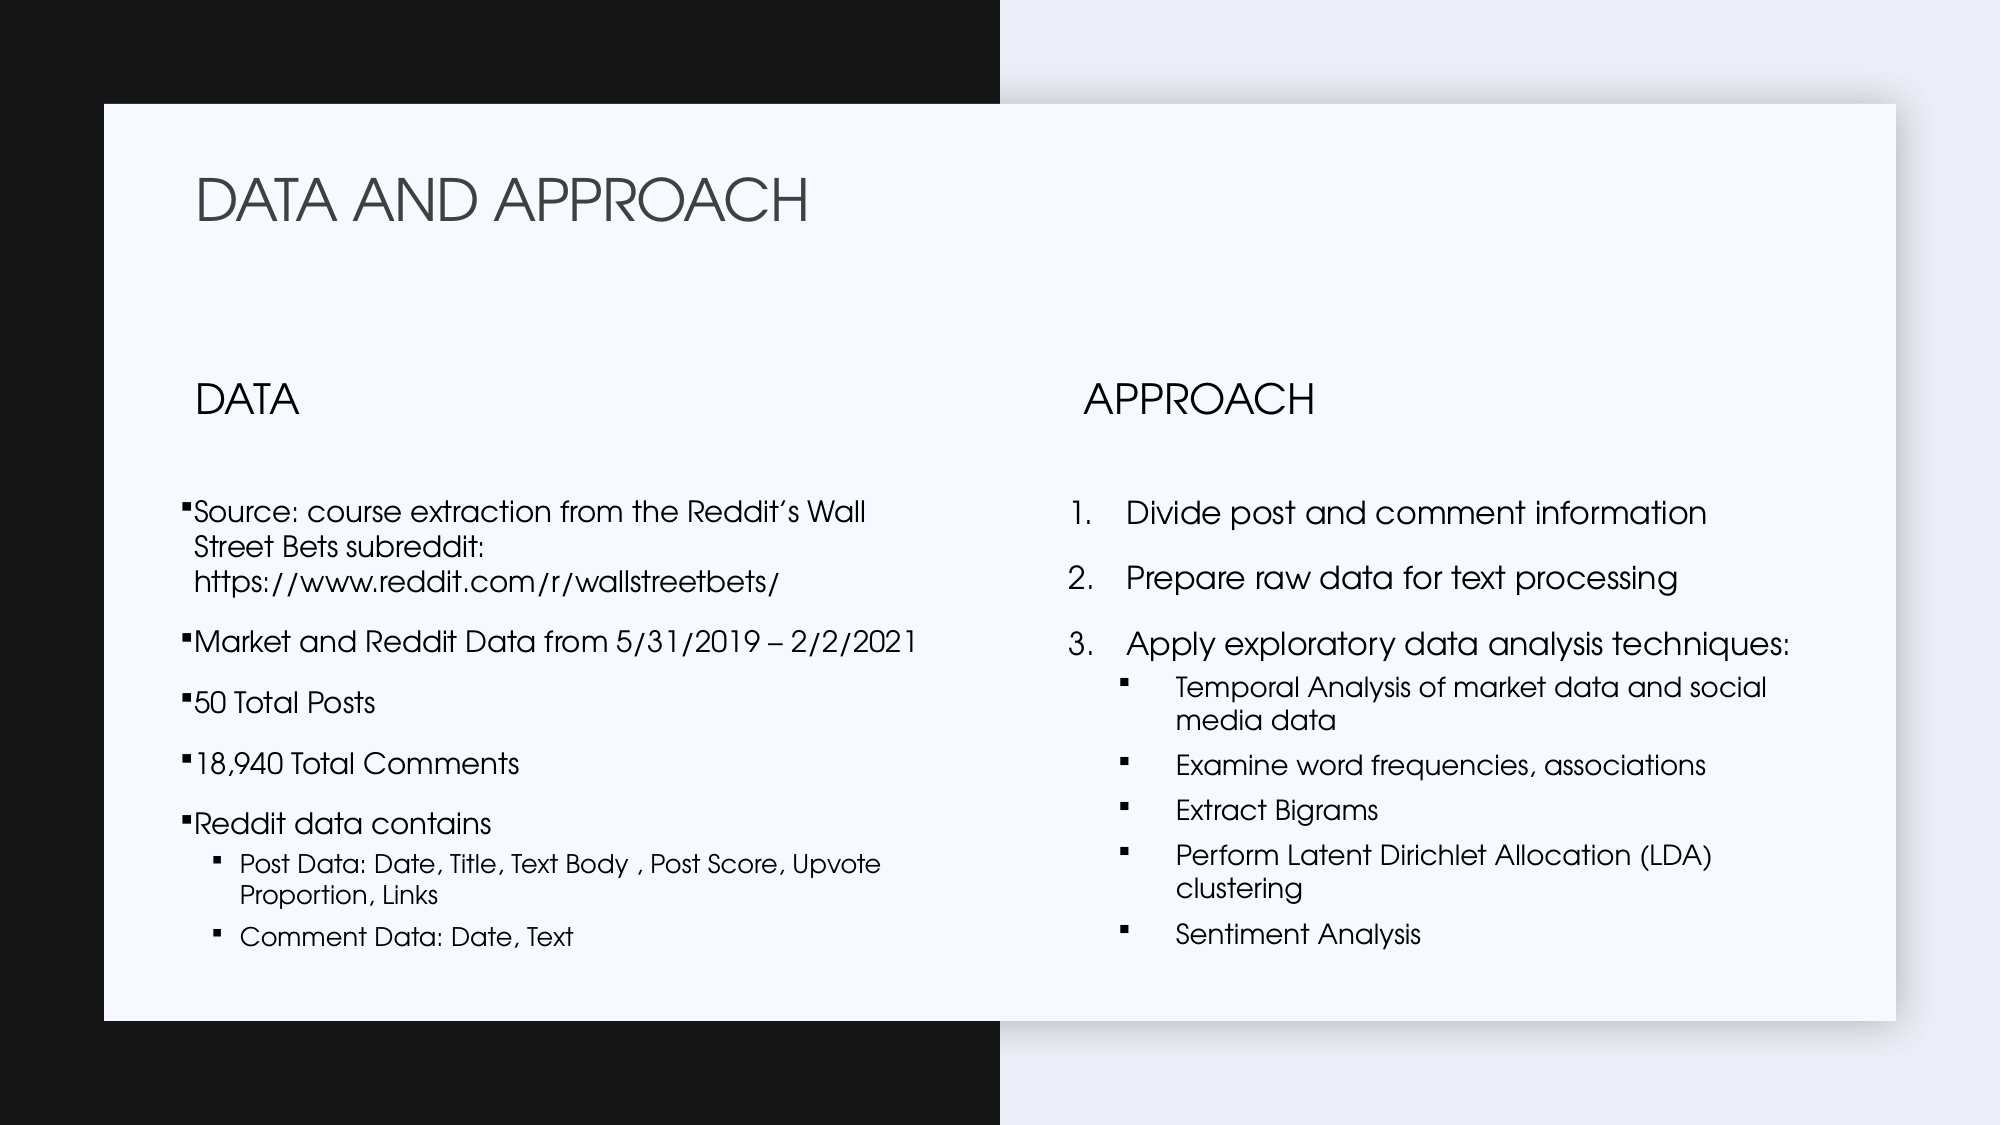

# Data and Approach
Data
Approach
Divide post and comment information
Prepare raw data for text processing
Apply exploratory data analysis techniques:
Temporal Analysis of market data and social media data
Examine word frequencies, associations
Extract Bigrams
Perform Latent Dirichlet Allocation (LDA) clustering
Sentiment Analysis

Source: course extraction from the Reddit’s Wall Street Bets subreddit: https://www.reddit.com/r/wallstreetbets/
Market and Reddit Data from 5/31/2019 – 2/2/2021
50 Total Posts
18,940 Total Comments
Reddit data contains
Post Data: Date, Title, Text Body , Post Score, Upvote Proportion, Links
Comment Data: Date, Text